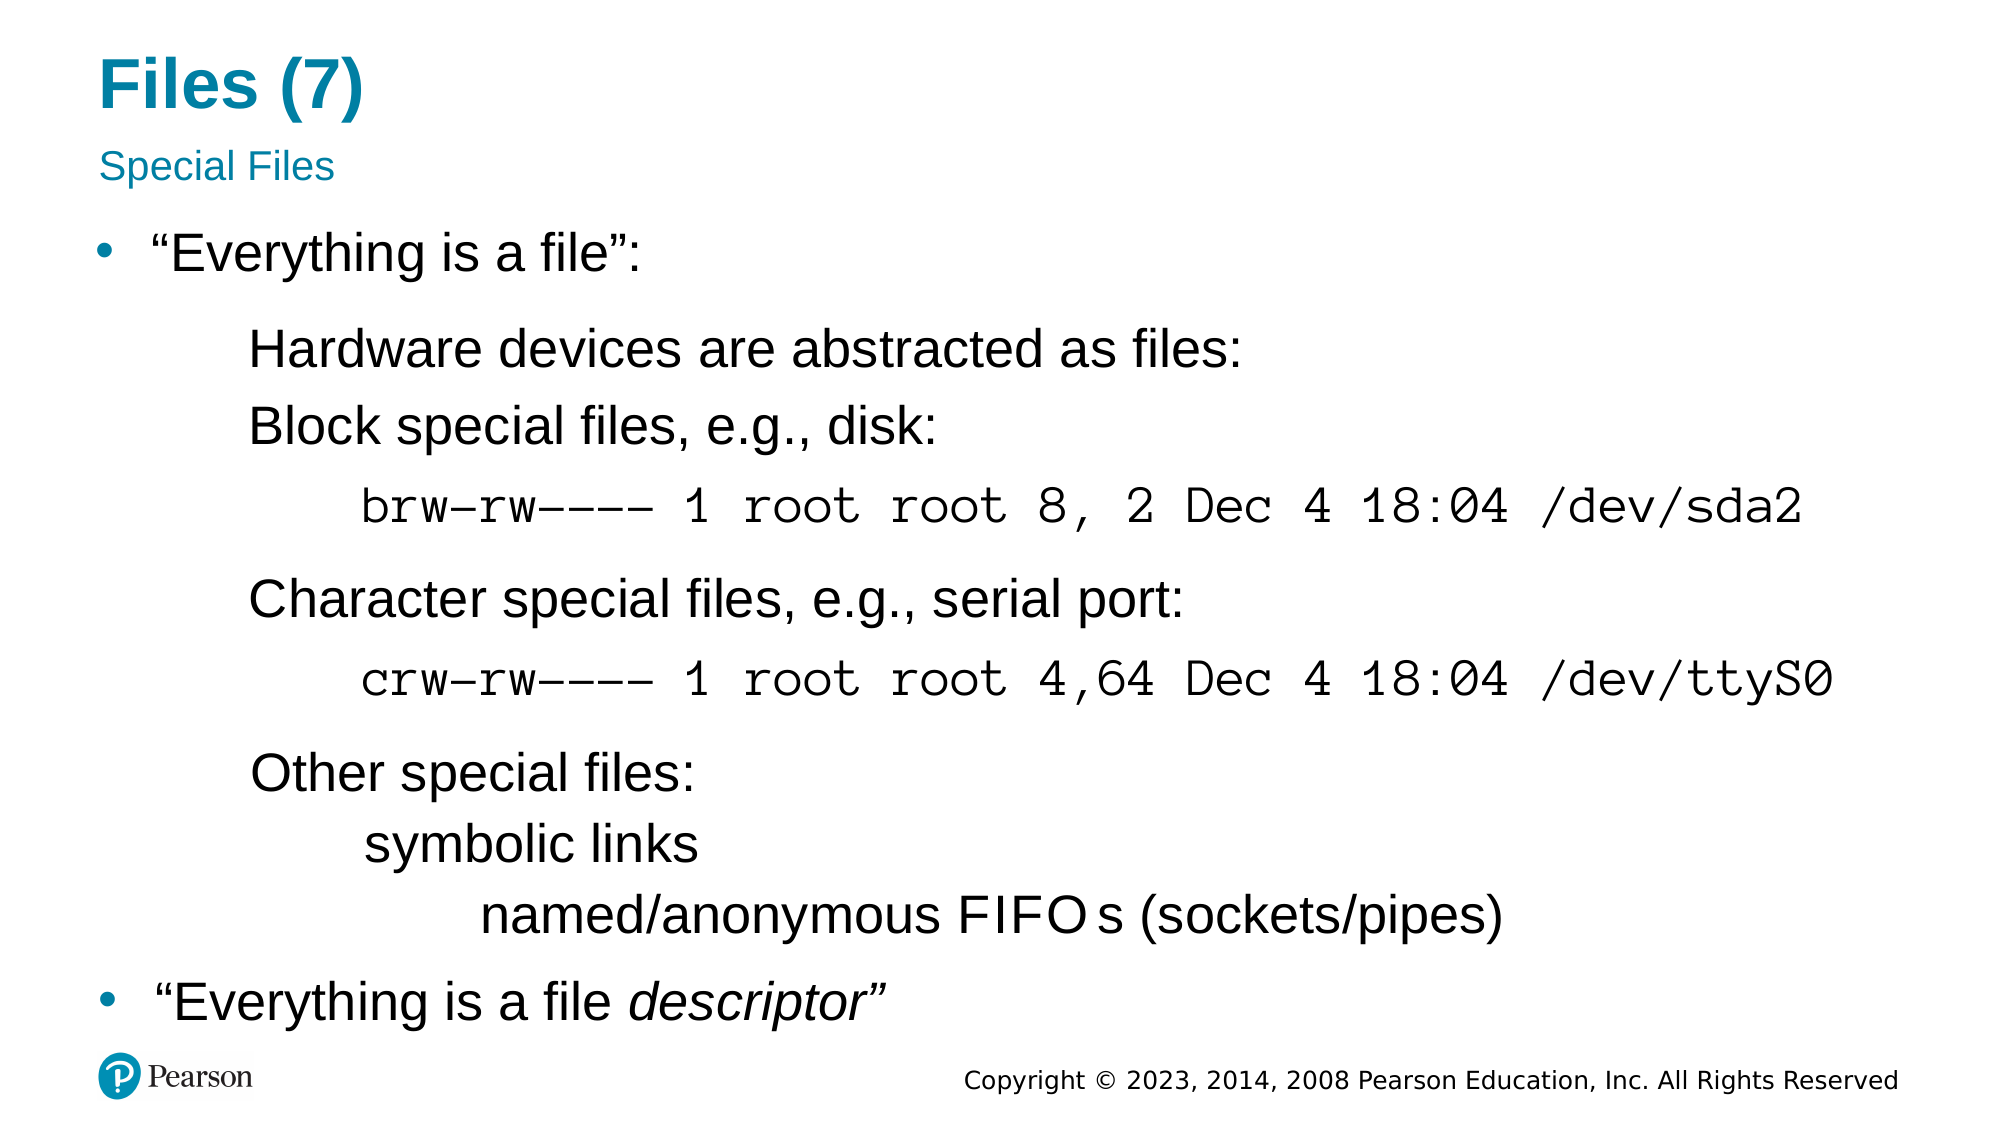

# Files (7)
Special Files
“Everything is a file”:
	Hardware devices are abstracted as files:
	Block special files, e.g., disk:
	brw-rw---- 1 root root 8, 2 Dec 4 18:04 /dev/sda2
	Character special files, e.g., serial port:
	crw-rw---- 1 root root 4,64 Dec 4 18:04 /dev/ttyS0
	Other special files:
symbolic links
		named/anonymous F I F O s (sockets/pipes)
“Everything is a file descriptor”